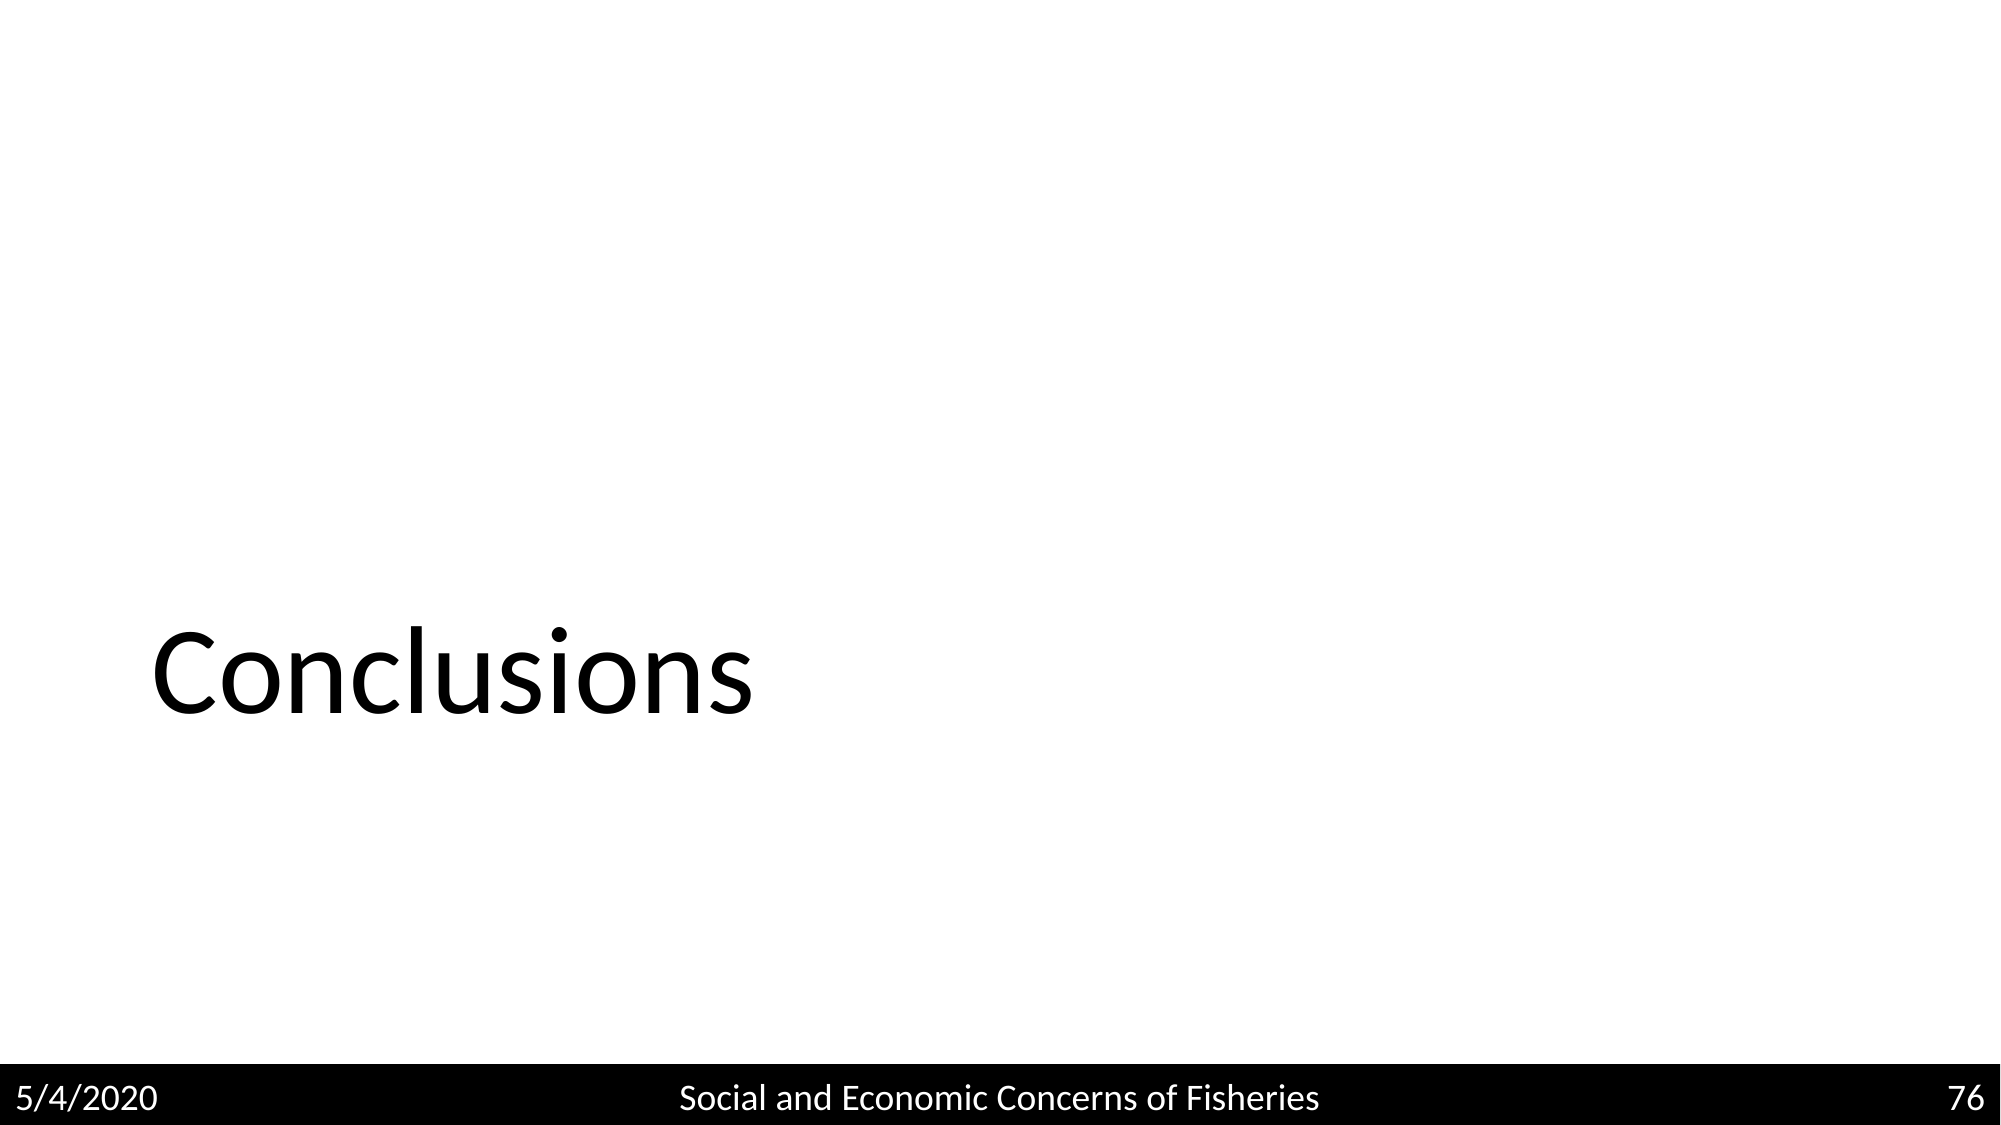

# Conclusions

5/4/2020
Social and Economic Concerns of Fisheries
76